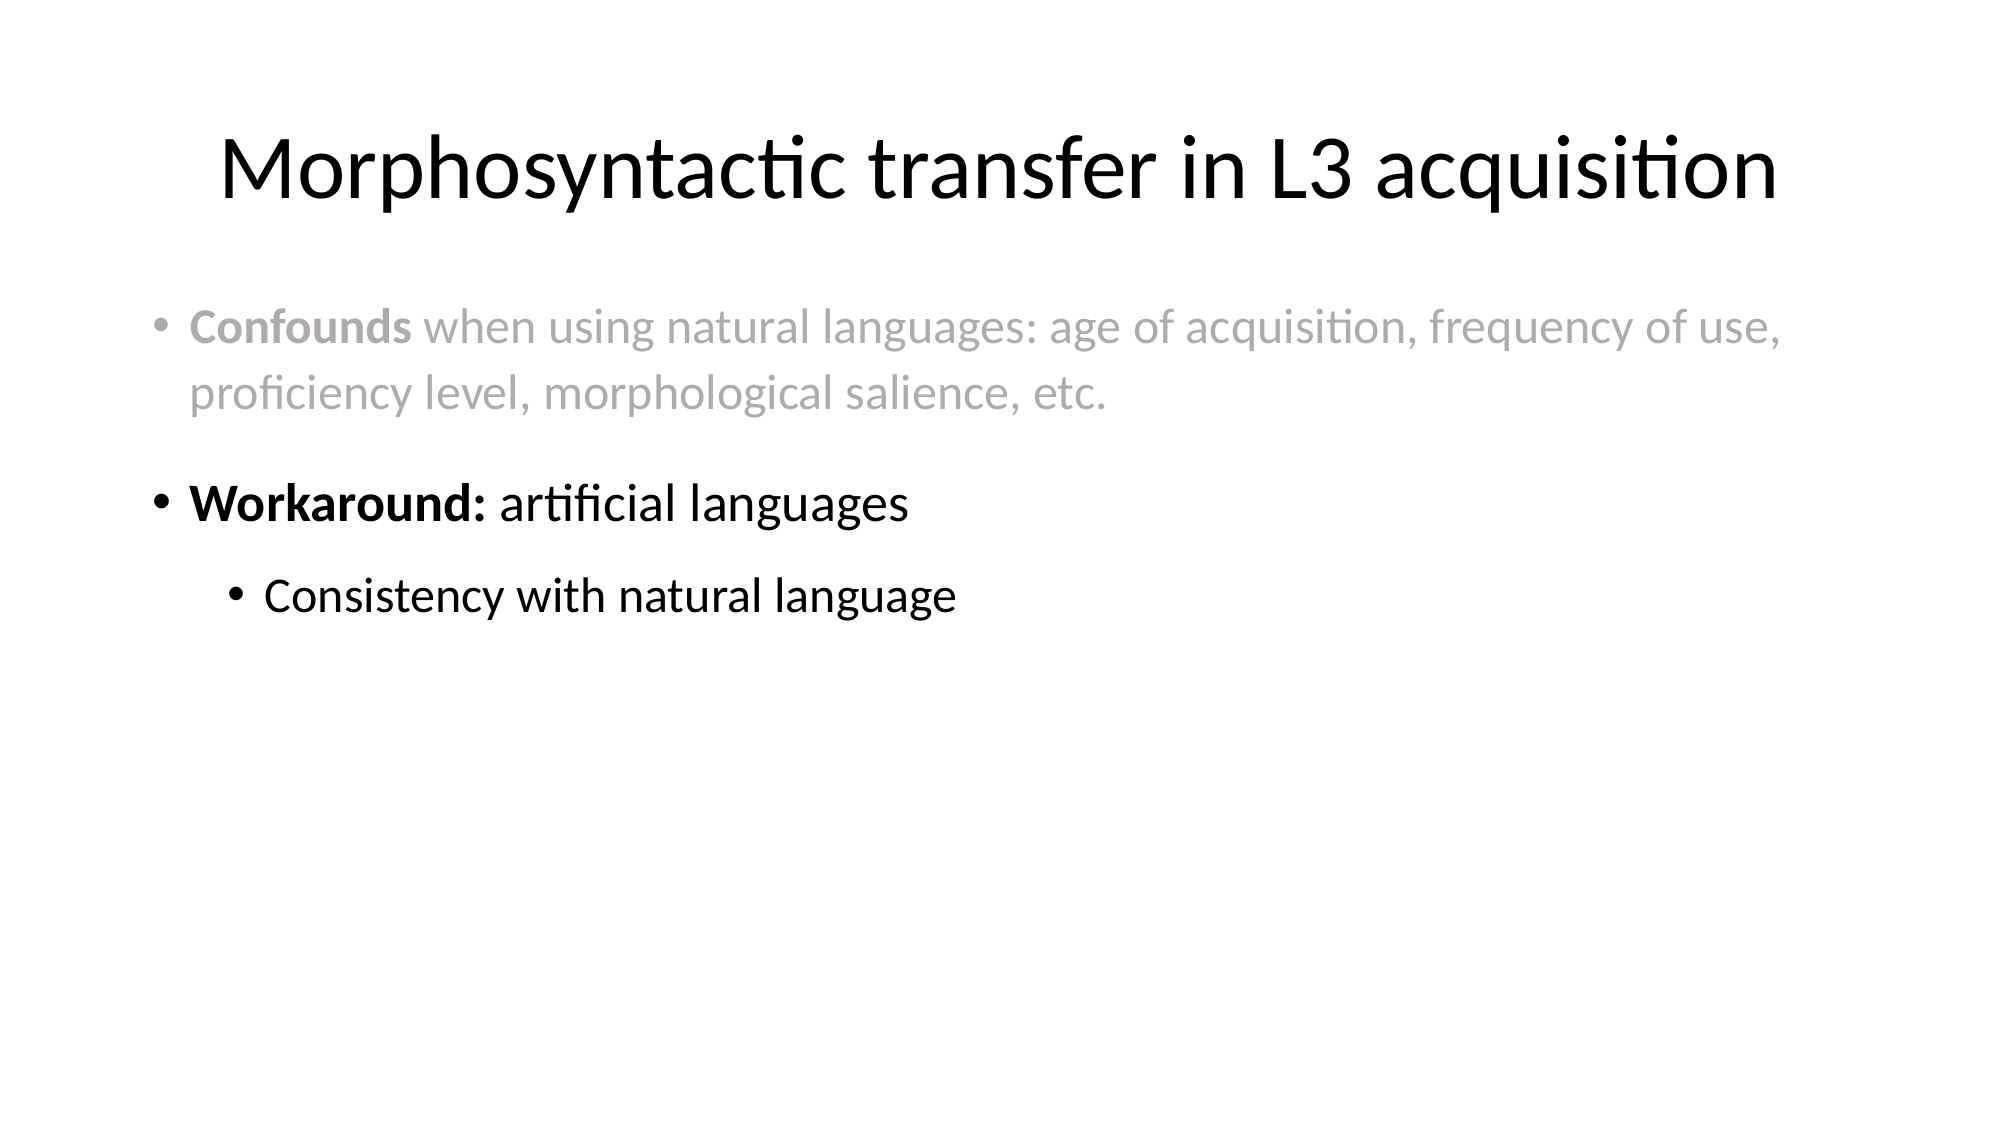

# Morphosyntactic transfer in L3 acquisition
Confounds when using natural languages: age of acquisition, frequency of use, proficiency level, morphological salience, etc.

Workaround: artificial languages

Consistency with natural language